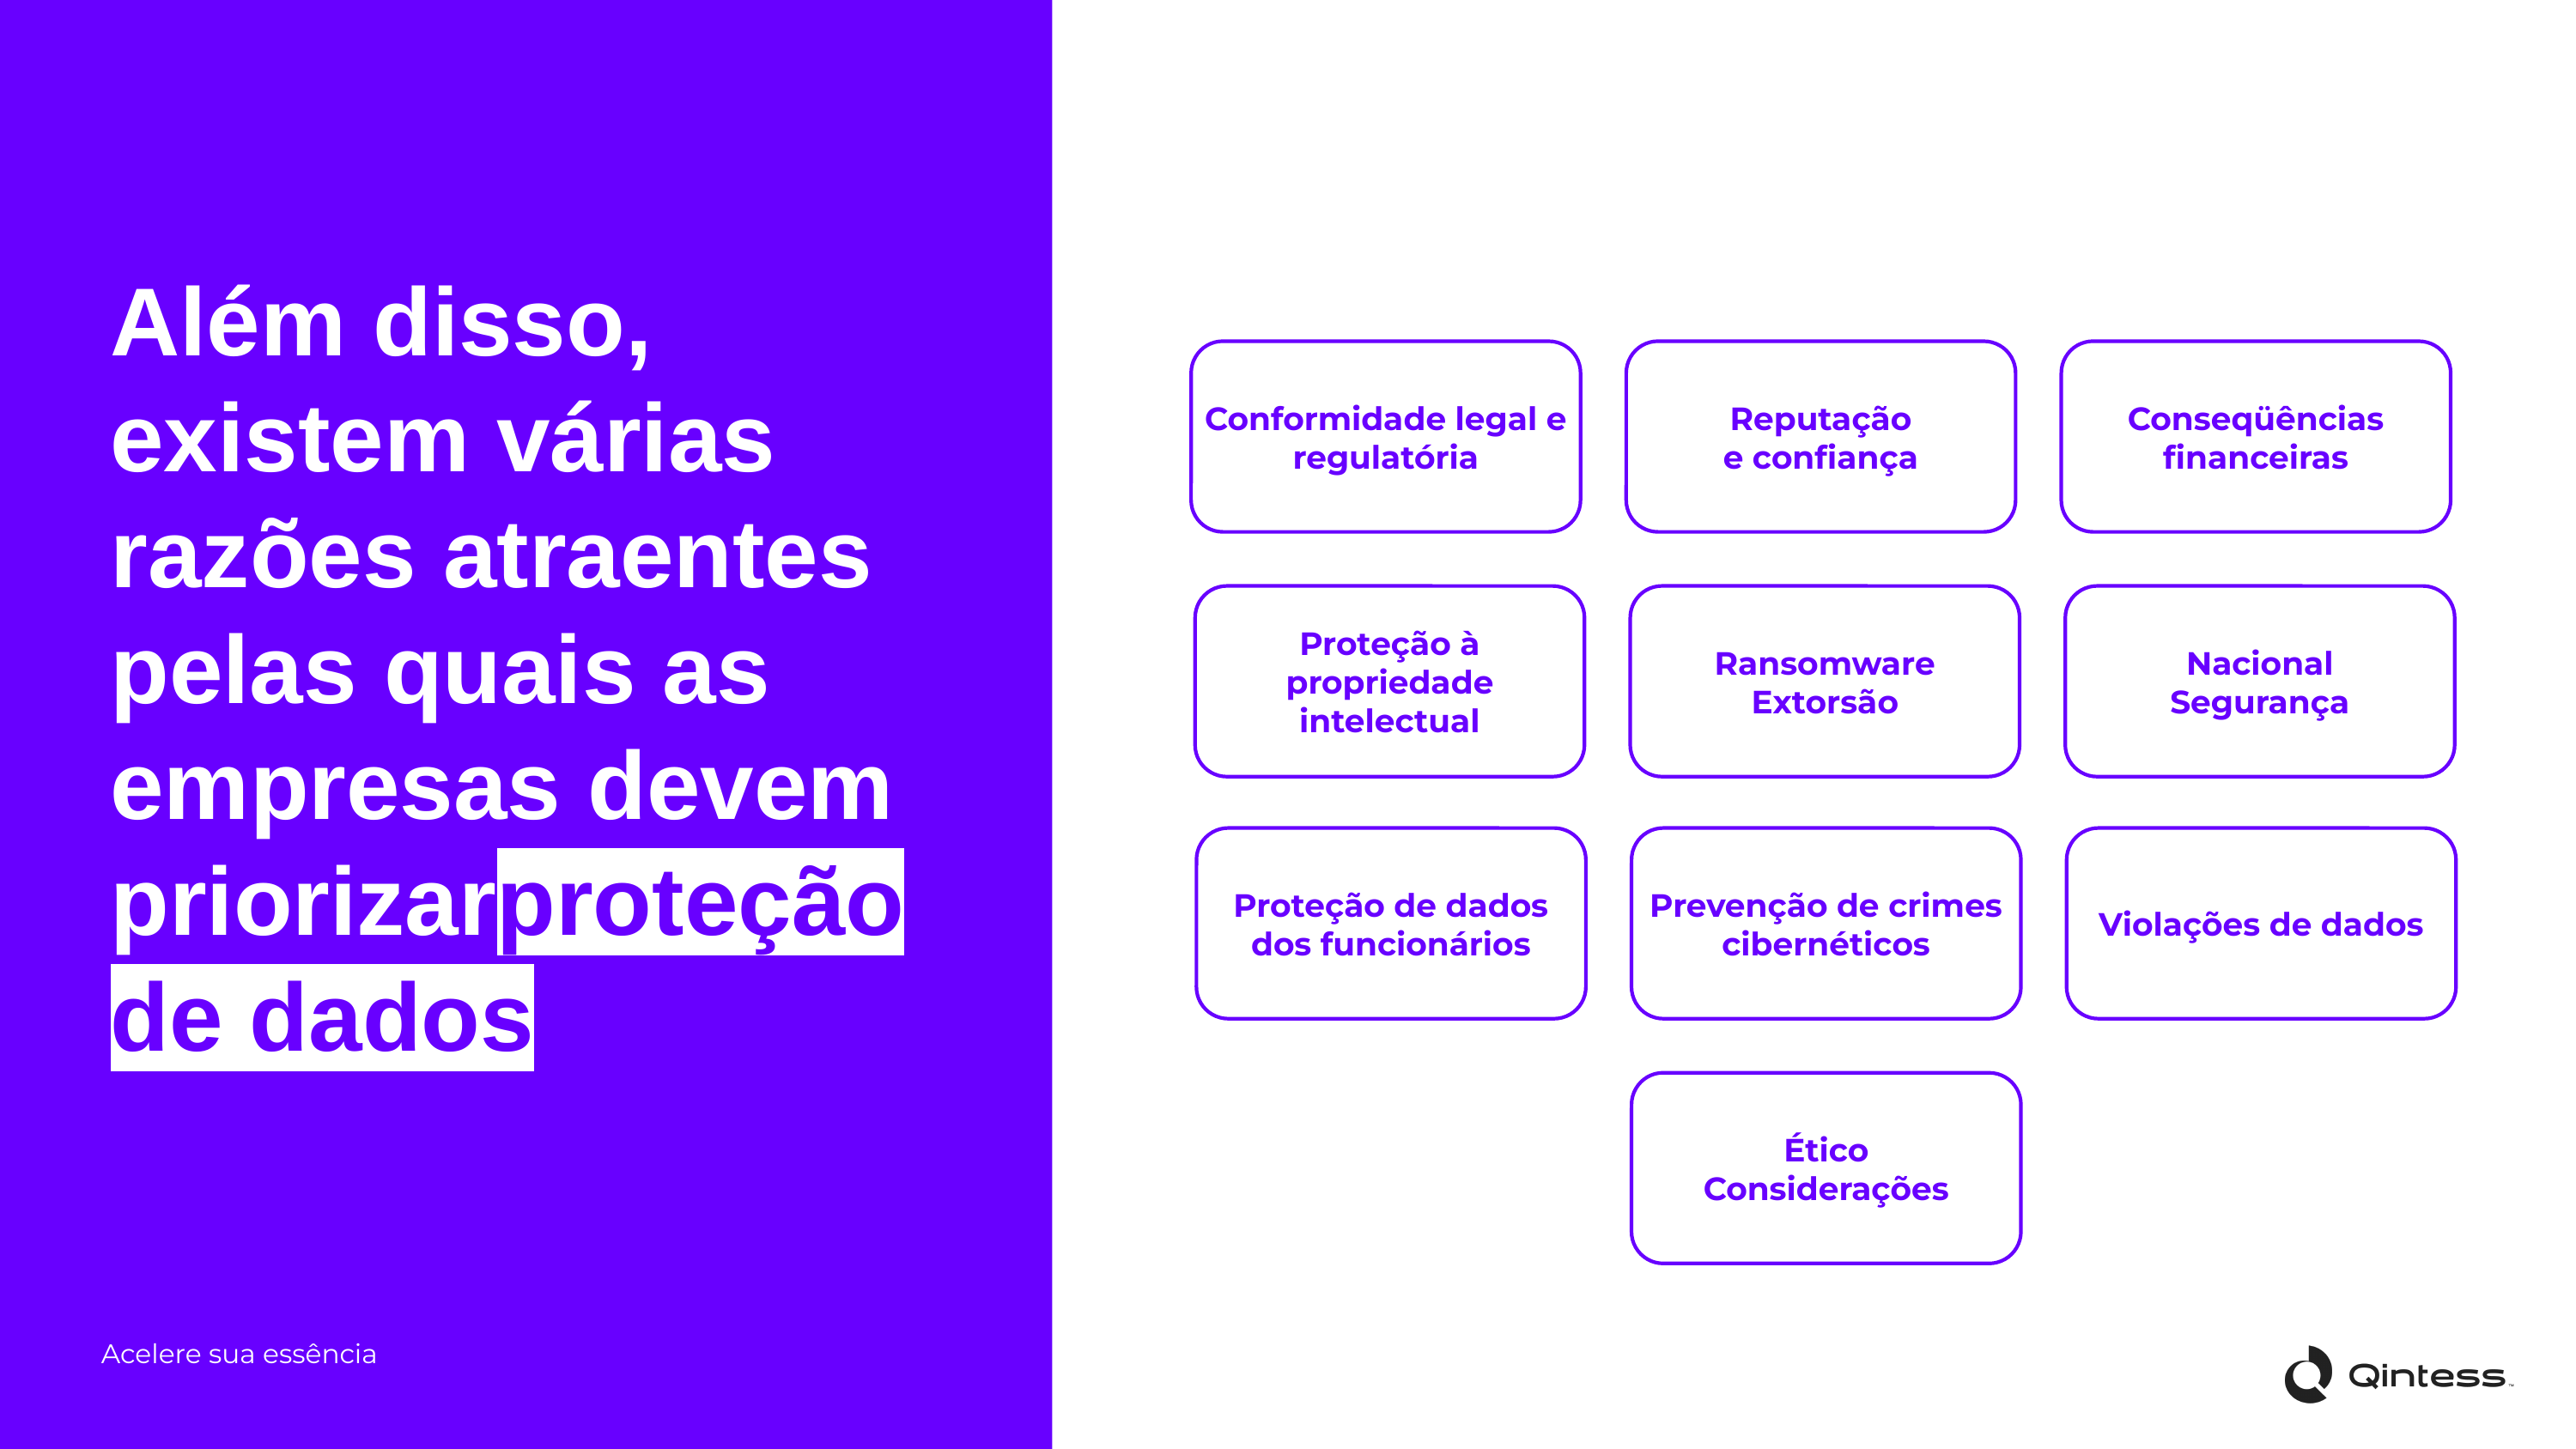

Além disso, existem várias razões atraentes pelas quais as empresas devem priorizarproteção de dados
Conformidade legal e regulatória
Reputação
e confiança
Conseqüências financeiras
Proteção à propriedade intelectual
Ransomware
Extorsão
Nacional
Segurança
Proteção de dados dos funcionários
Prevenção de crimes cibernéticos
Violações de dados
Ético
Considerações
Acelere sua essência